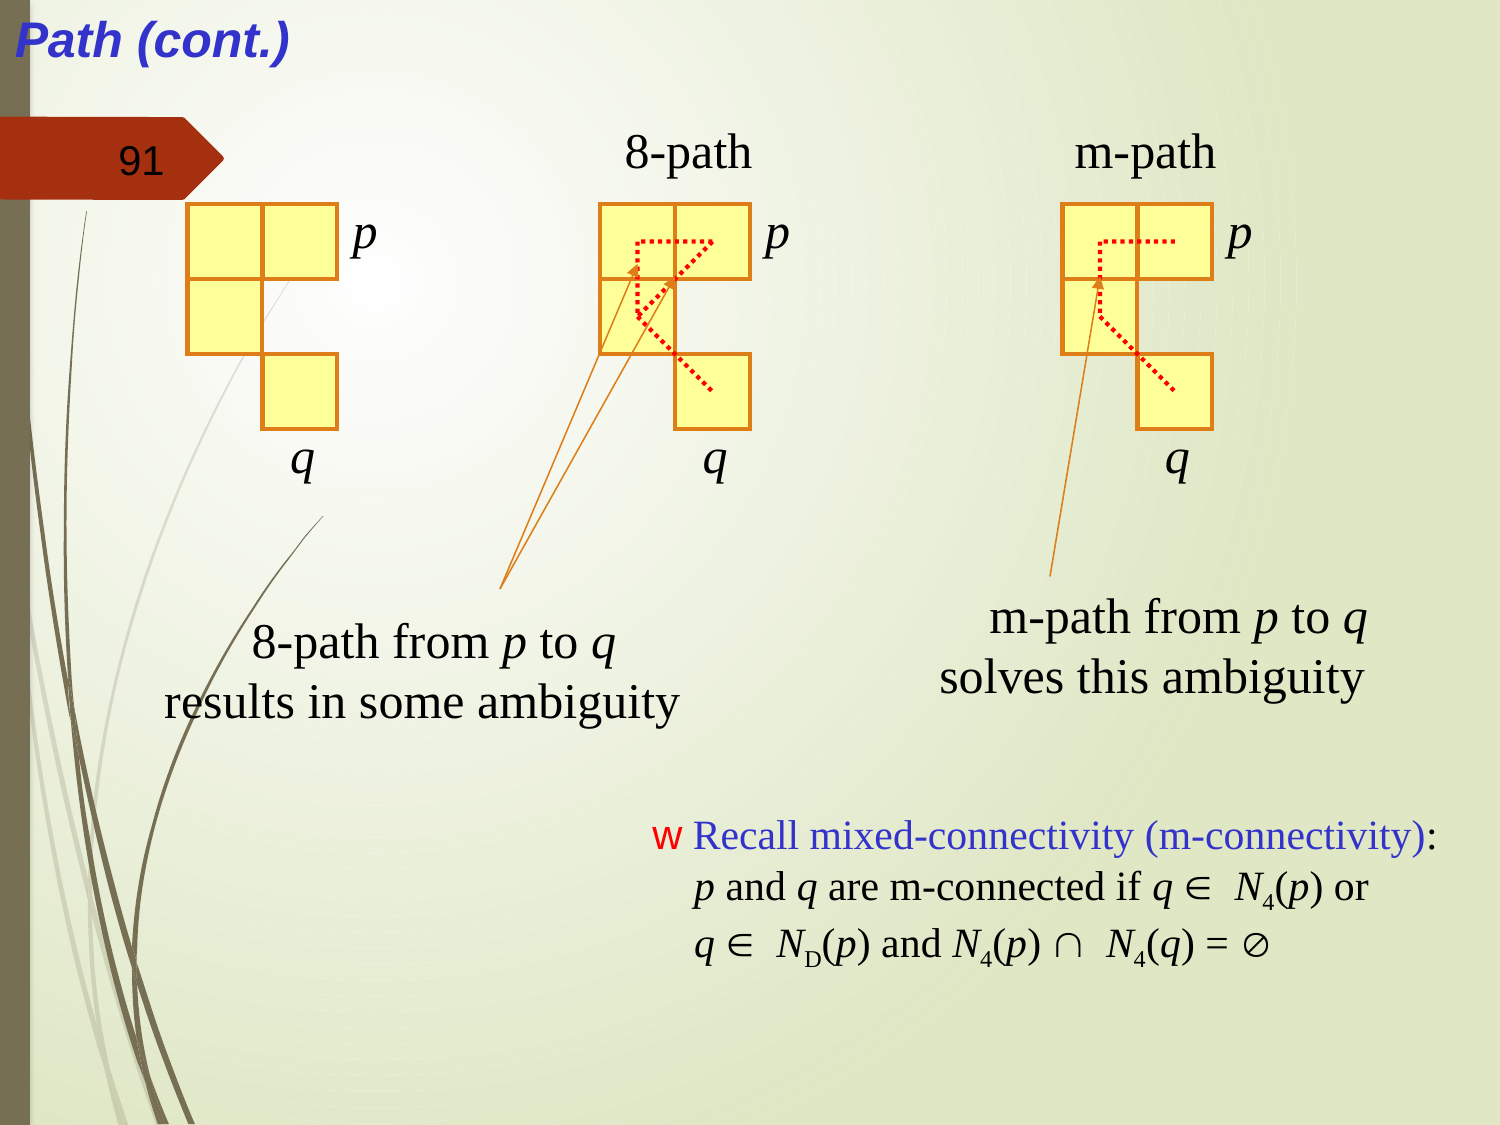

Path (cont.)
8-path
m-path
91
p

q
p

q
p

q

    m-path from p to q
solves this ambiguity
       8-path from p to q
results in some ambiguity
w Recall mixed-connectivity (m-connectivity):
    p and q are m-connected if q ∈ N4(p) or
    q ∈ ND(p) and N4(p) ∩ N4(q) = ∅